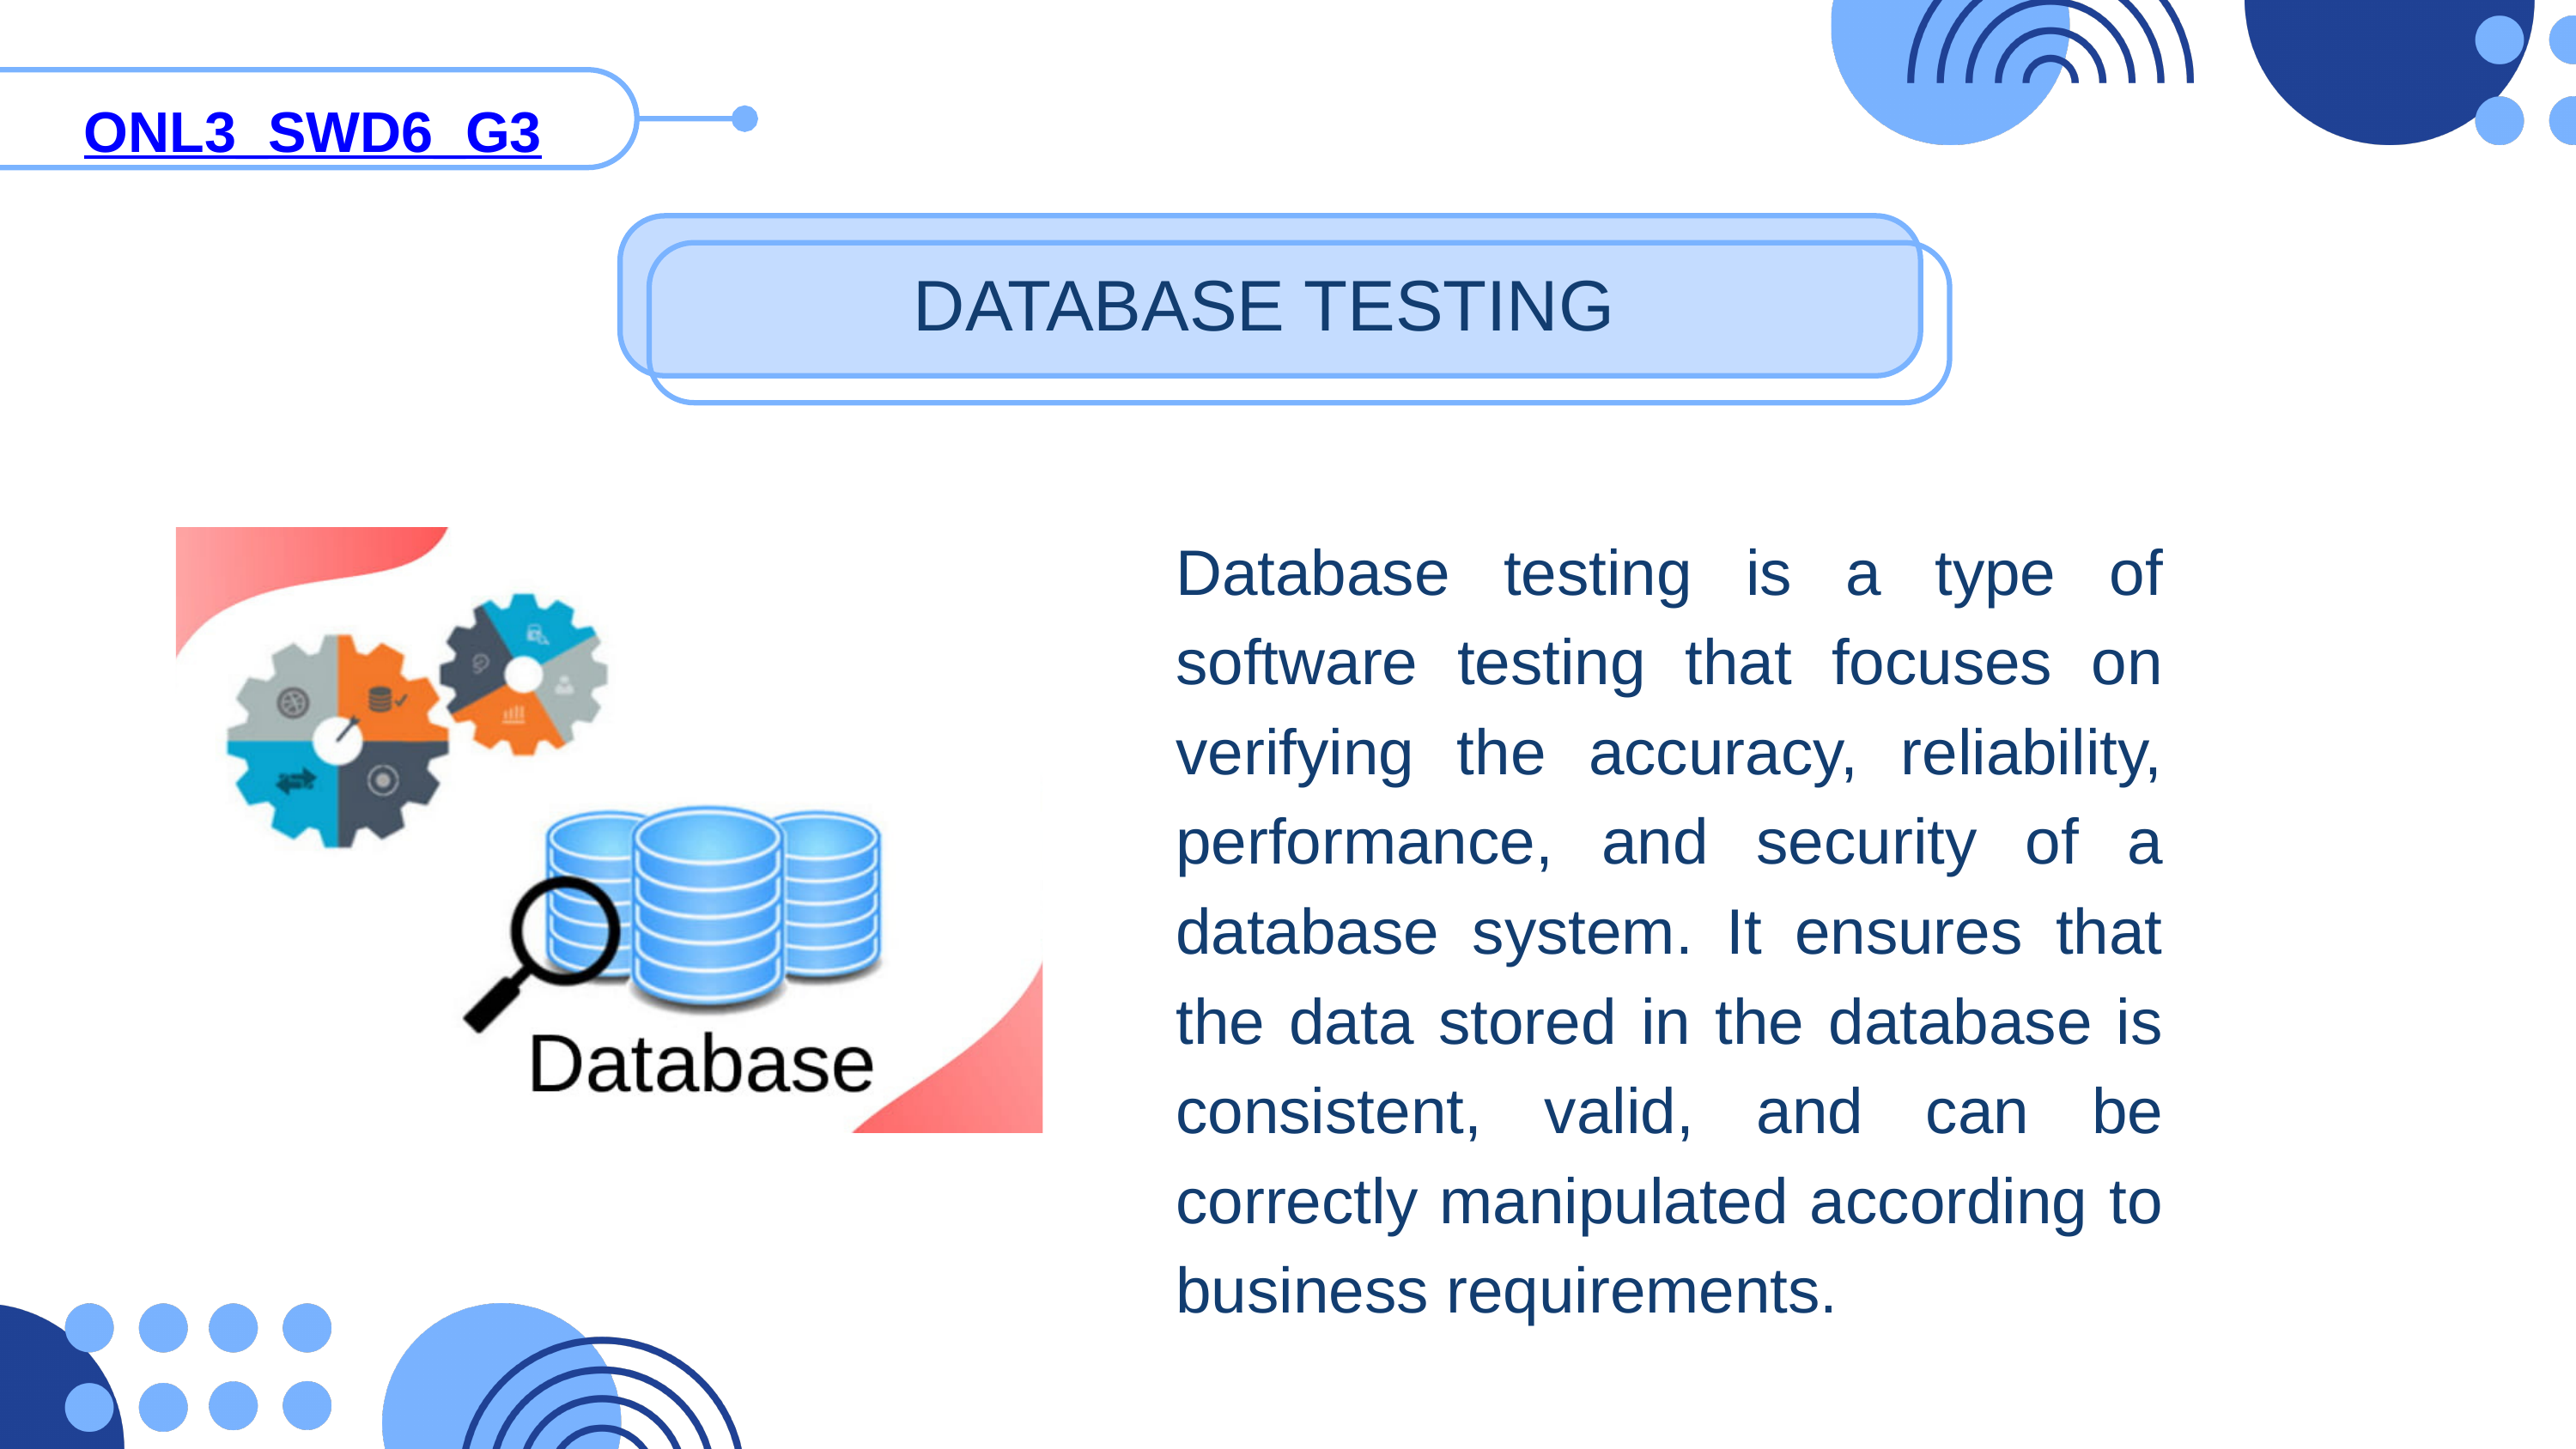

ONL3_SWD6_G3

DATABASE TESTING
Database testing is a type of software testing that focuses on verifying the accuracy, reliability, performance, and security of a database system. It ensures that the data stored in the database is consistent, valid, and can be correctly manipulated according to business requirements.